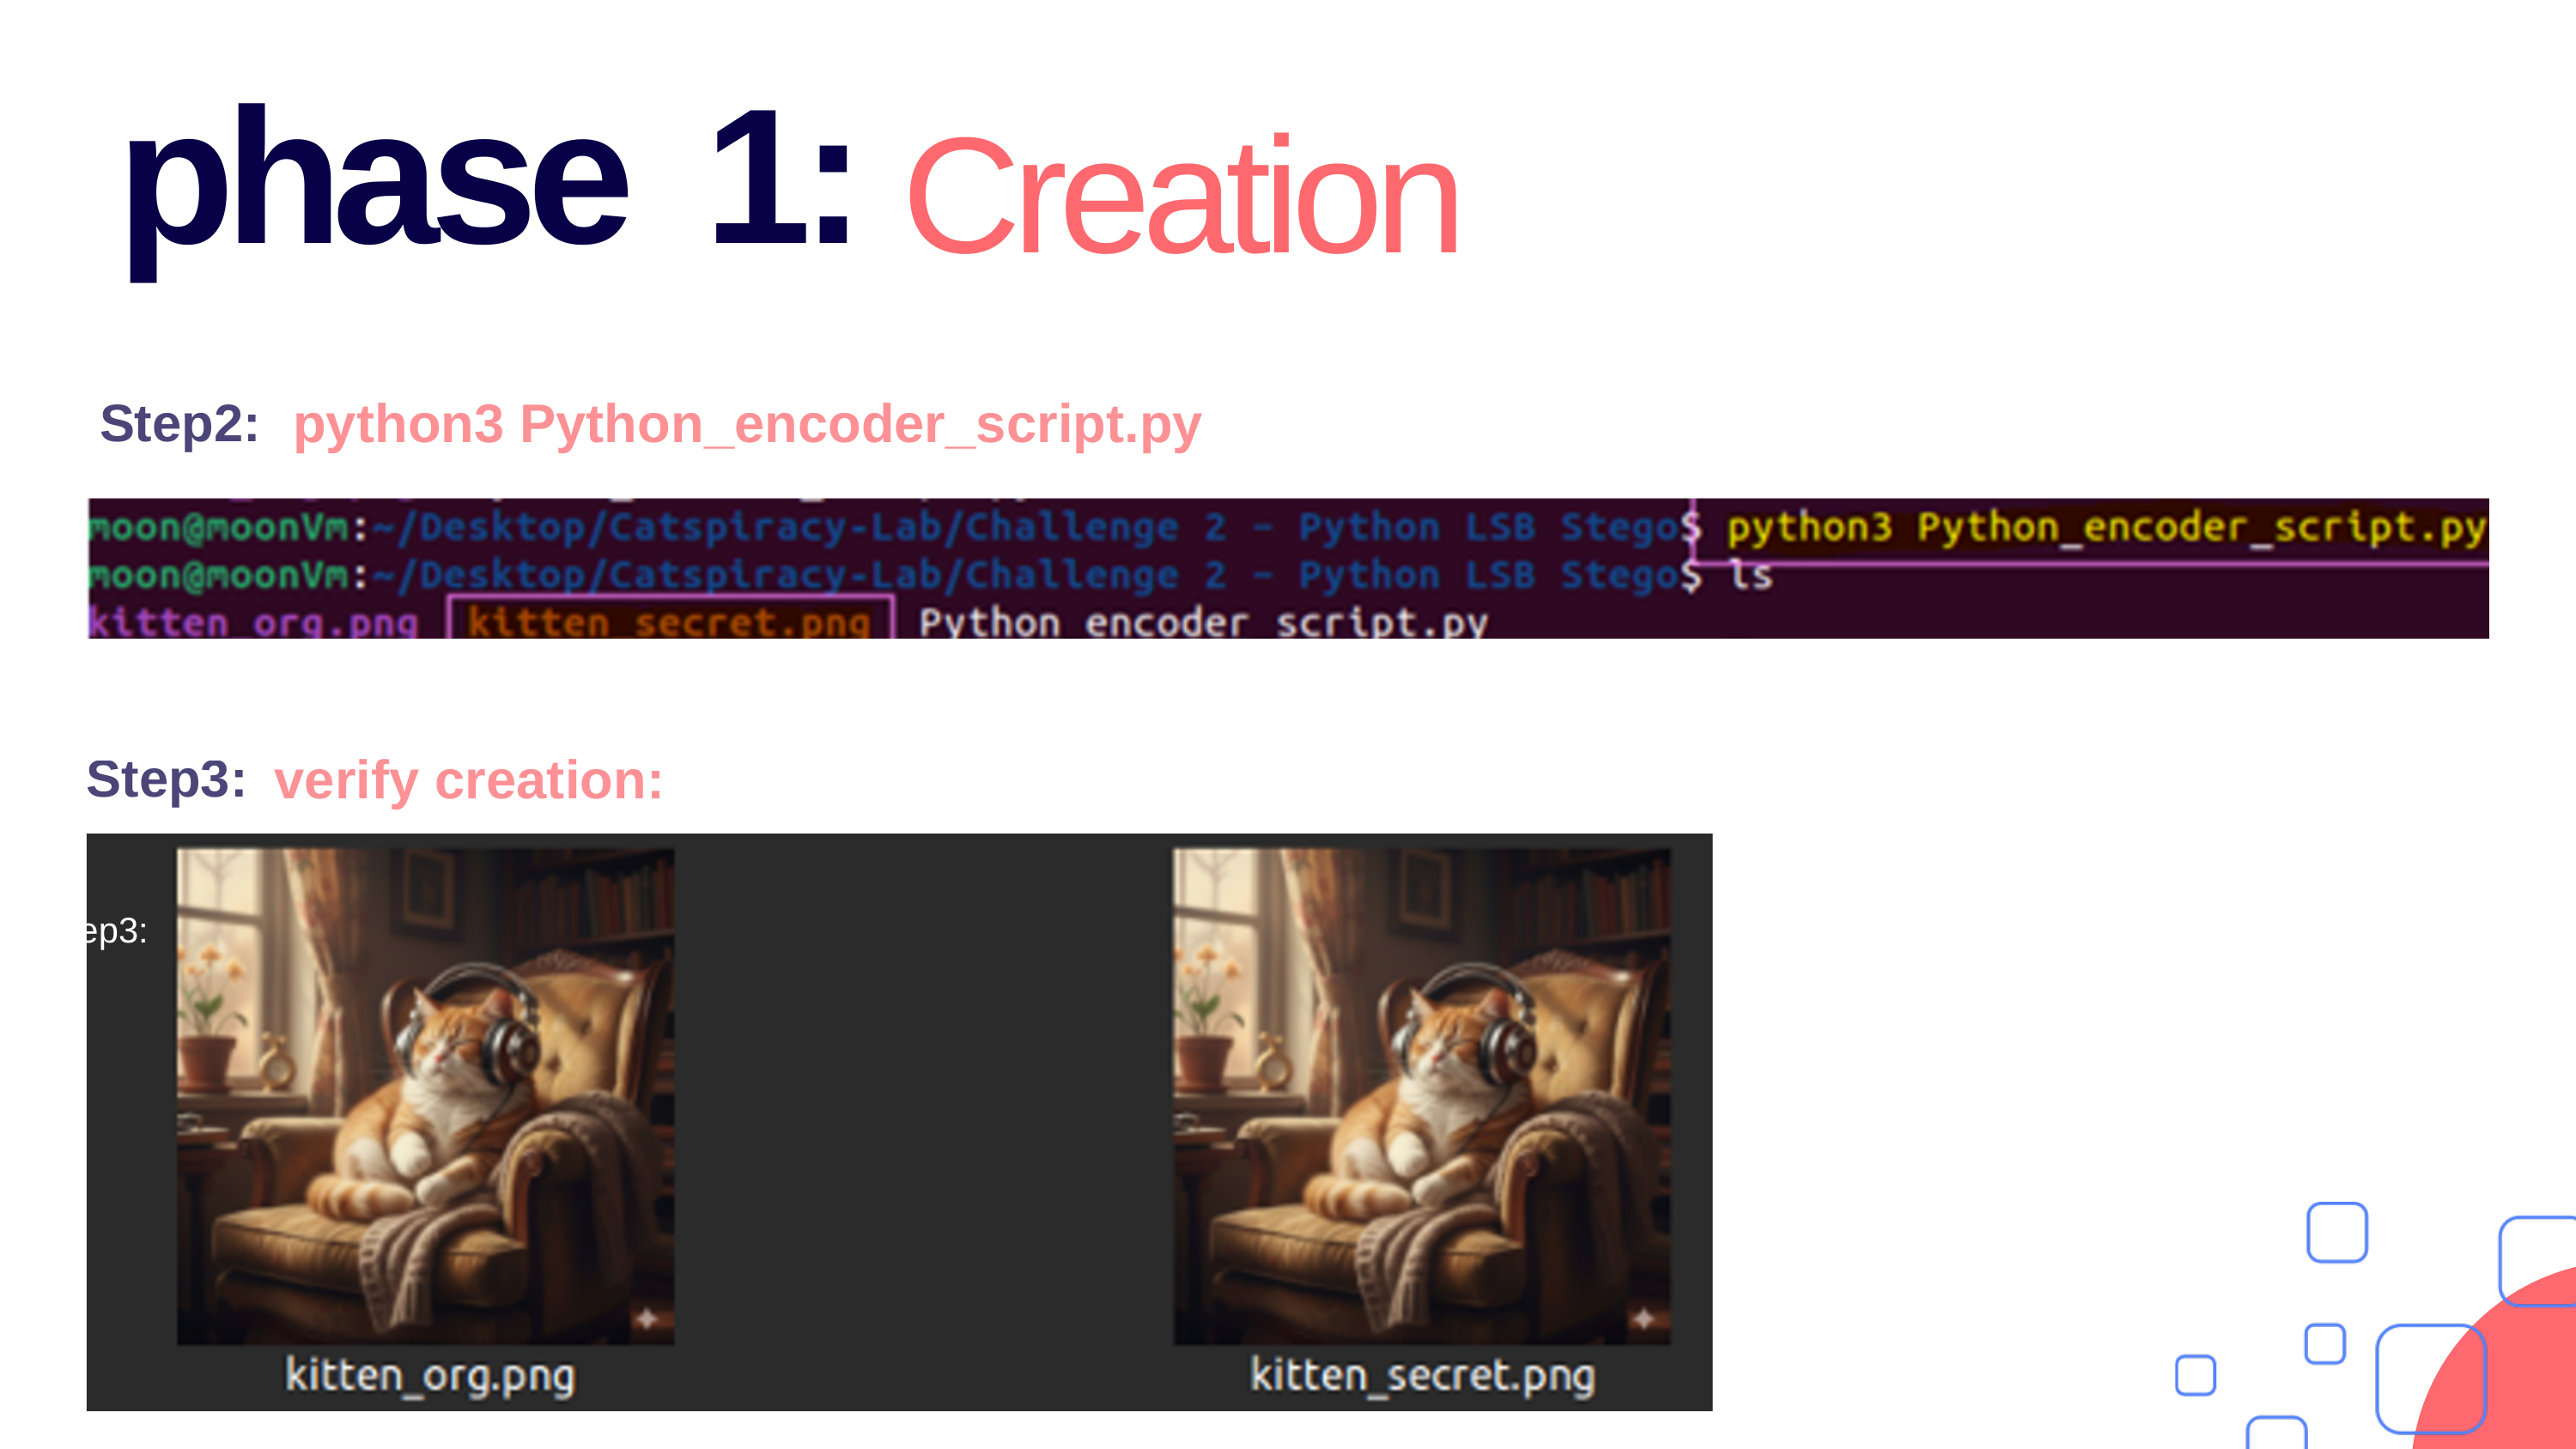

phase 1:
 Creation
python3 Python_encoder_script.py

Step2:

verify creation:
Step3:

step3: